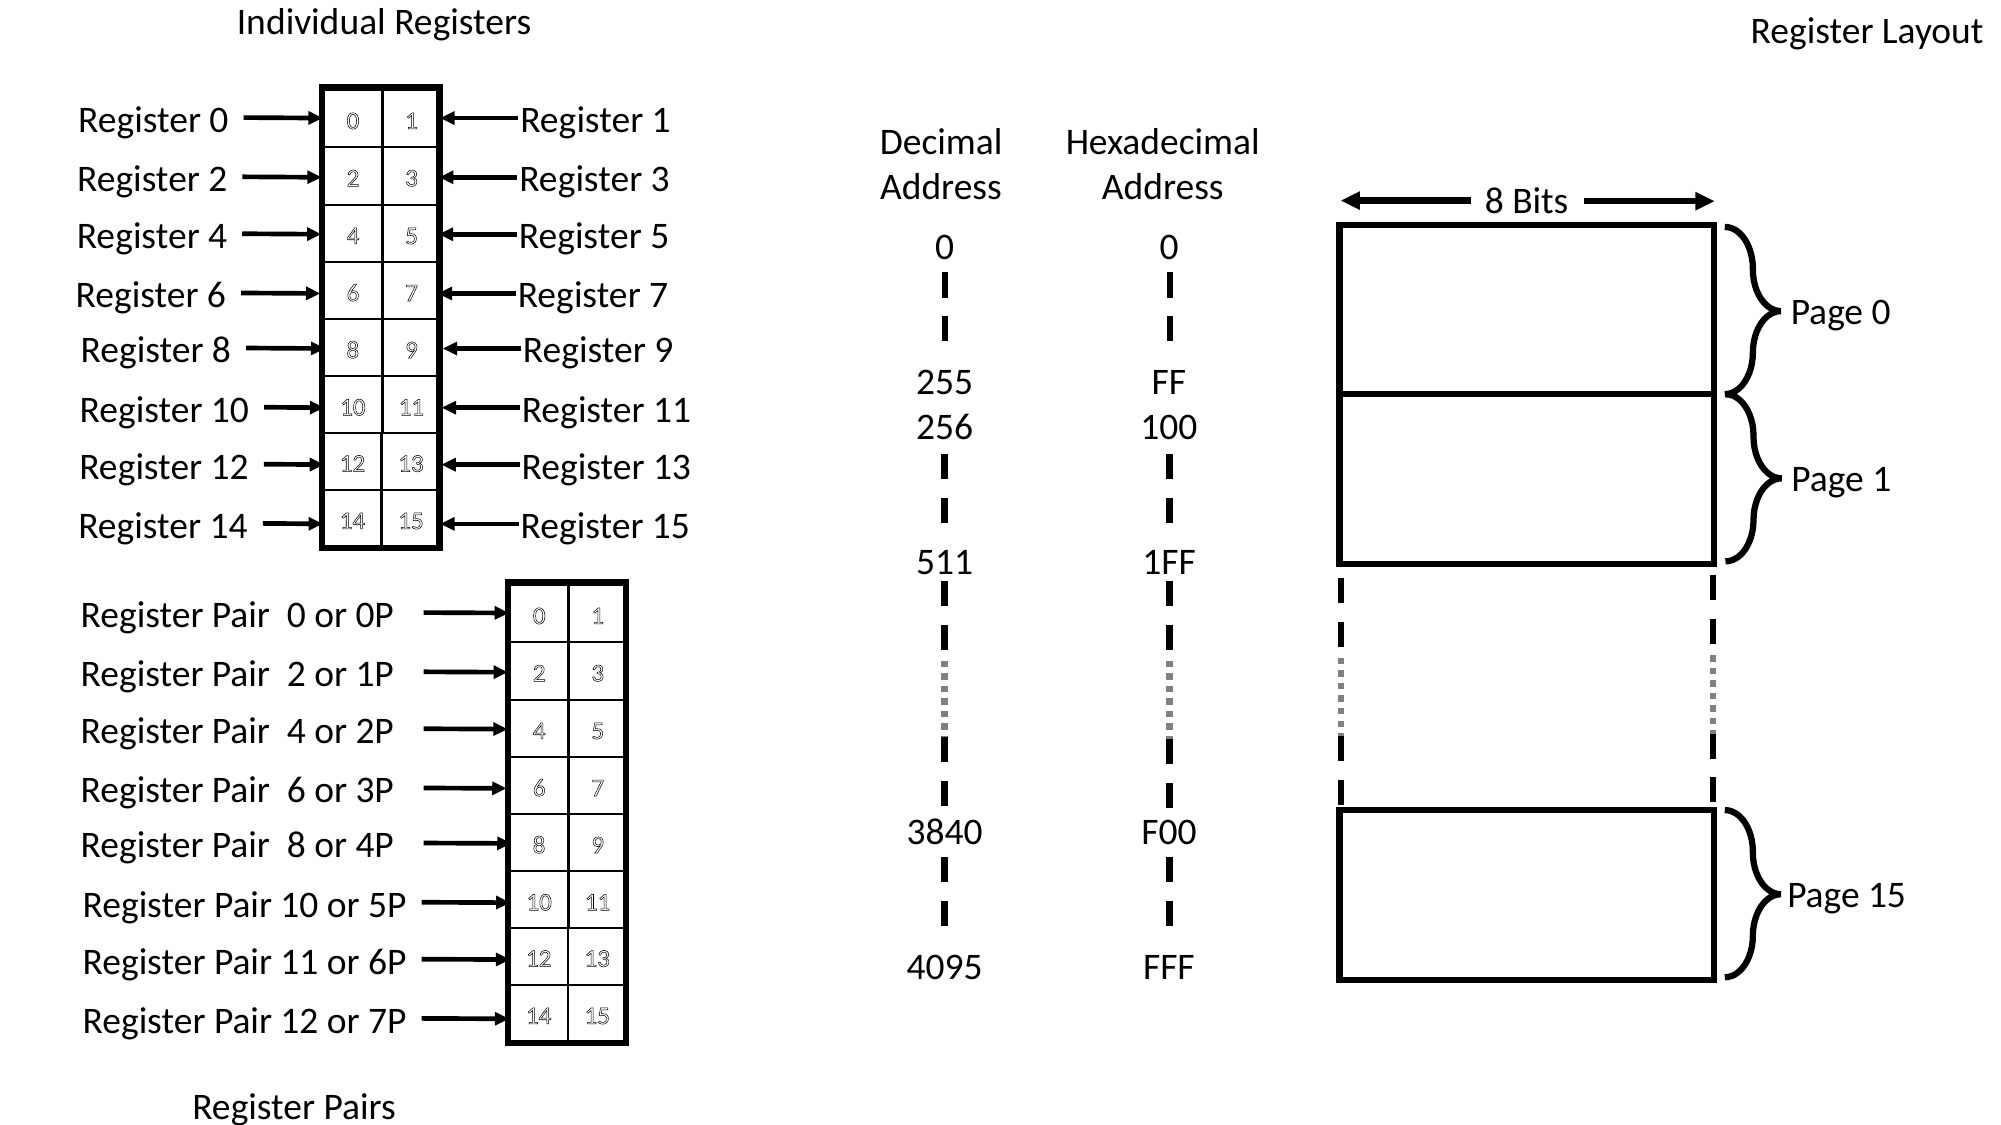

Individual Registers
Register Layout

Register 0
Register 1
0
1
Register 2
Register 3
2
3
Register 4
Register 5
4
5
6
7
Register 6
Register 7
Register 8
Register 9
8
9
10
11
Register 10
Register 11
12
13
Register 12
Register 13
14
15
Register 14
Register 15
Decimal
Address
Hexadecimal
Address
8 Bits
0

255
256

511

3840

4095
0

FF
100

1FF

F00

FFF

Page 0

Page 1

Register Pair  0 or 0P
0
1
Register Pair  2 or 1P
2
3
Register Pair  4 or 2P
4
5
6
7
Register Pair  6 or 3P
Register Pair  8 or 4P
8
9
10
11
Register Pair 10 or 5P
12
13
Register Pair 11 or 6P
14
15
Register Pair 12 or 7P

Page 15
Register Pairs